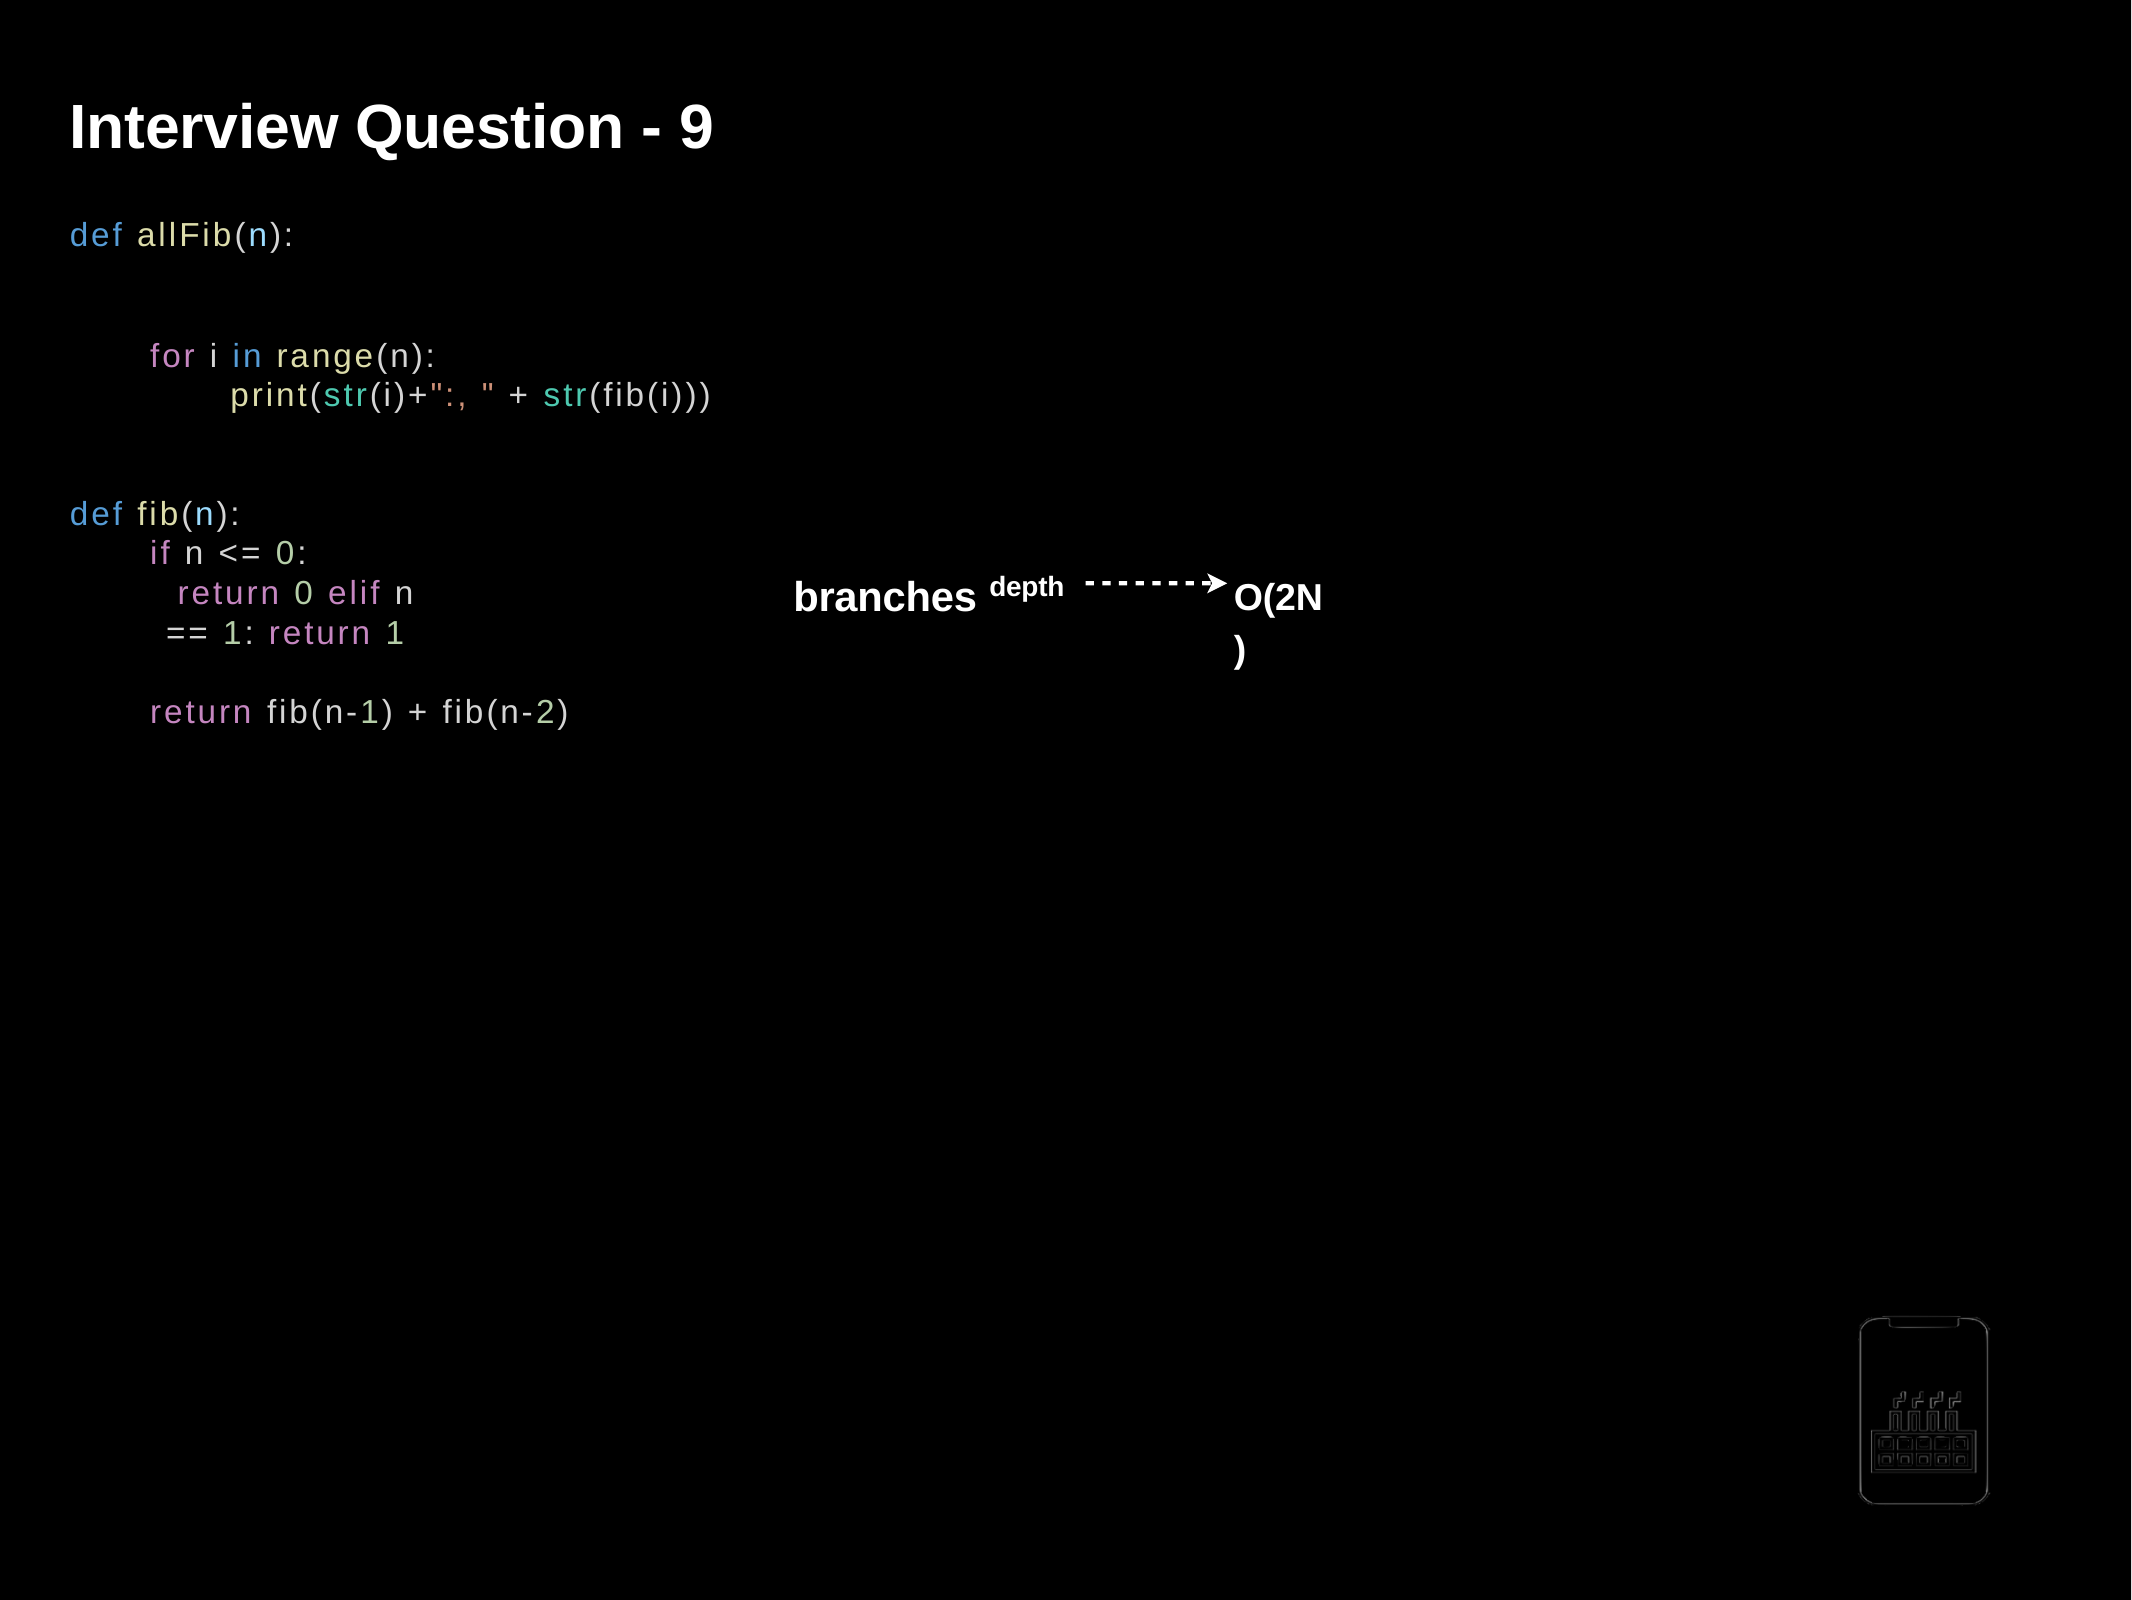

Interview Question - 9
What is the runtime of the below code?
def allFib(n):

for i in range(n):
print(str(i)+":, " + str(fib(i)))
def fib(n):
if n <= 0:
branches
depth
O(2N)
return 0 elif n == 1: return 1
return fib(n-1) + fib(n-2)
21 steps 22 steps 23 steps 24 steps
ﬁb(1) ﬁb(2) ﬁb(3) ﬁb(4)

Total work = 21+22+23+24+…+2n

= 2n+1-2
…
ﬁb(n)

2n steps

Time Complexity : O(2N)
AppMillers
www.appmillers.com